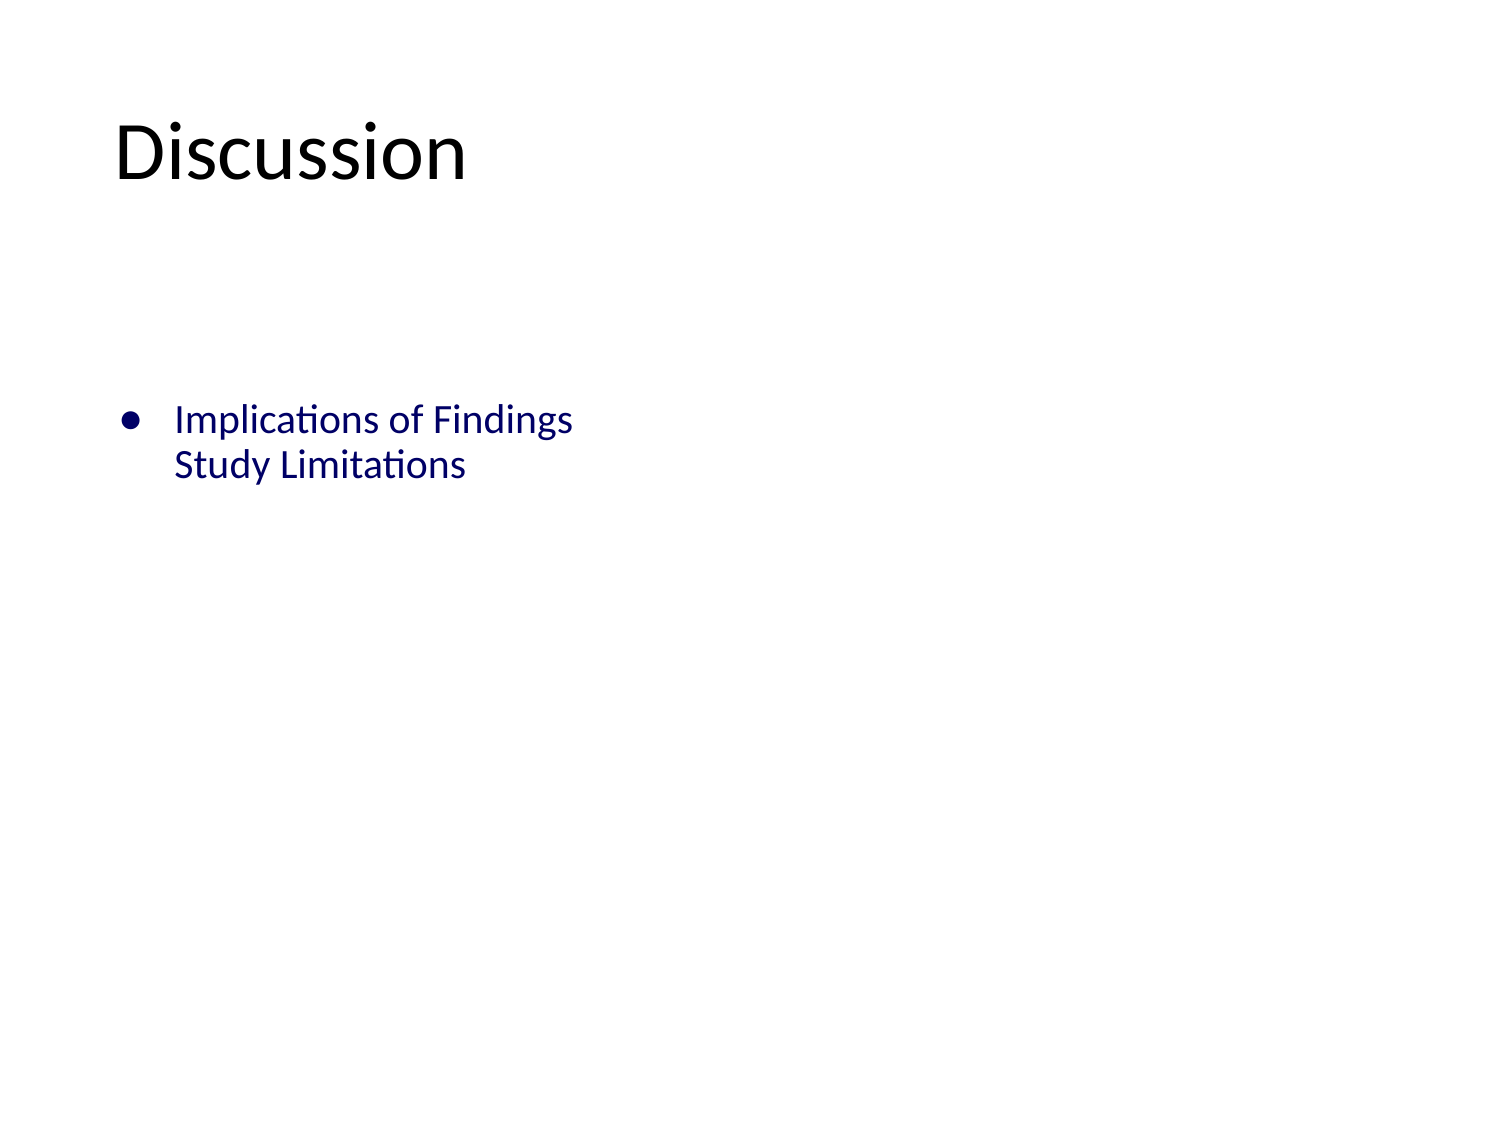

# Discussion

Implications of Findings
Study Limitations